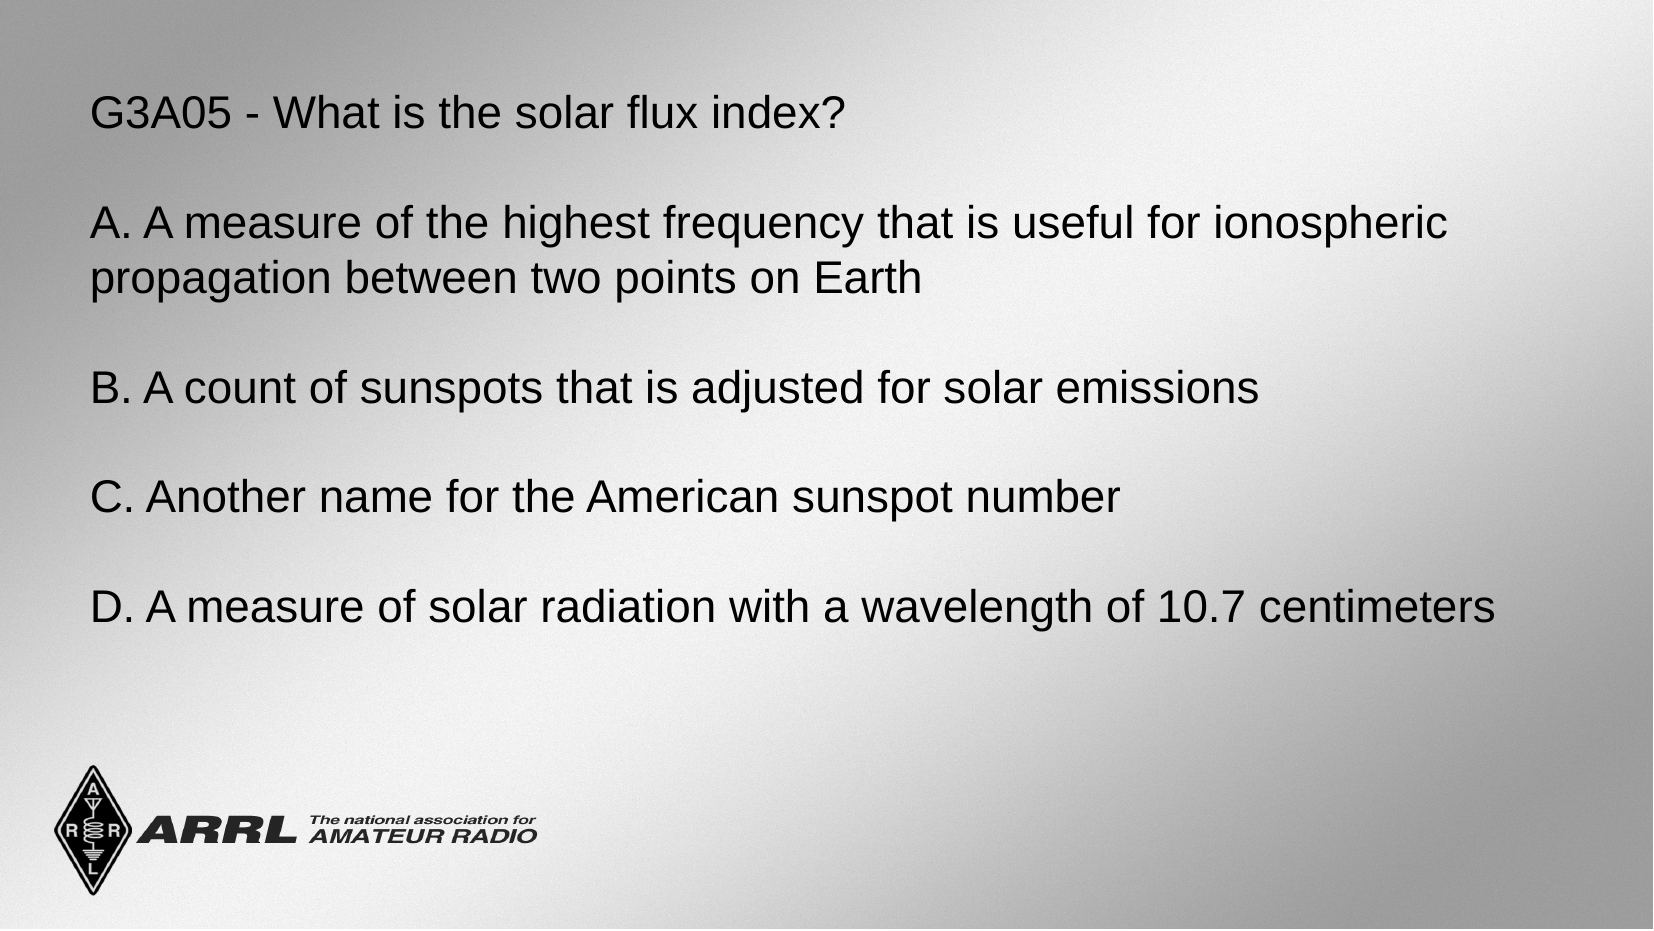

G3A05 - What is the solar flux index?

A. A measure of the highest frequency that is useful for ionospheric propagation between two points on Earth

B. A count of sunspots that is adjusted for solar emissions

C. Another name for the American sunspot number

D. A measure of solar radiation with a wavelength of 10.7 centimeters